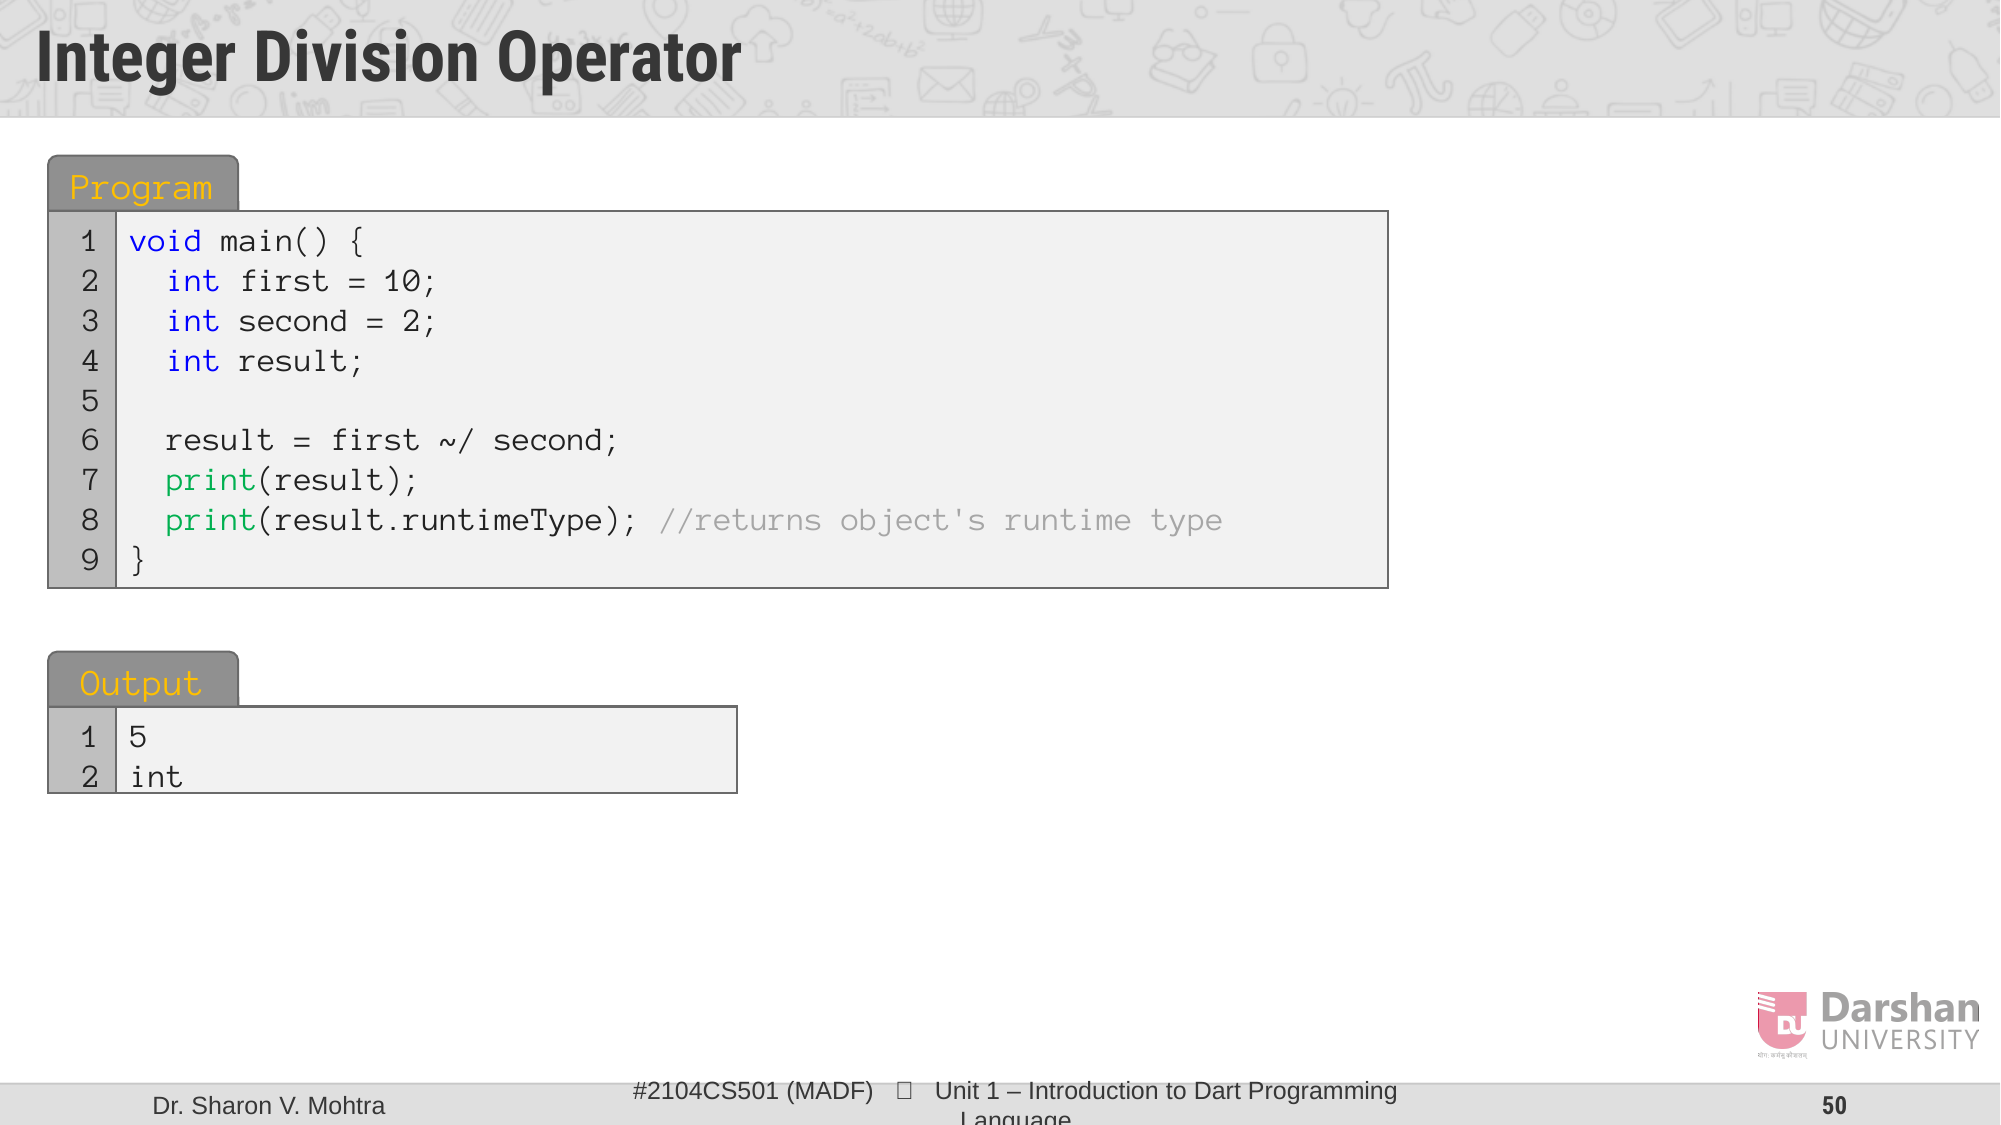

# Integer Division Operator
Program
1
2
3
4
5
6
7
8
9

void main() {
  int first = 10;
  int second = 2;
  int result;

  result = first ~/ second;
  print(result);
  print(result.runtimeType); //returns object's runtime type
}
Output
1
2
5
int